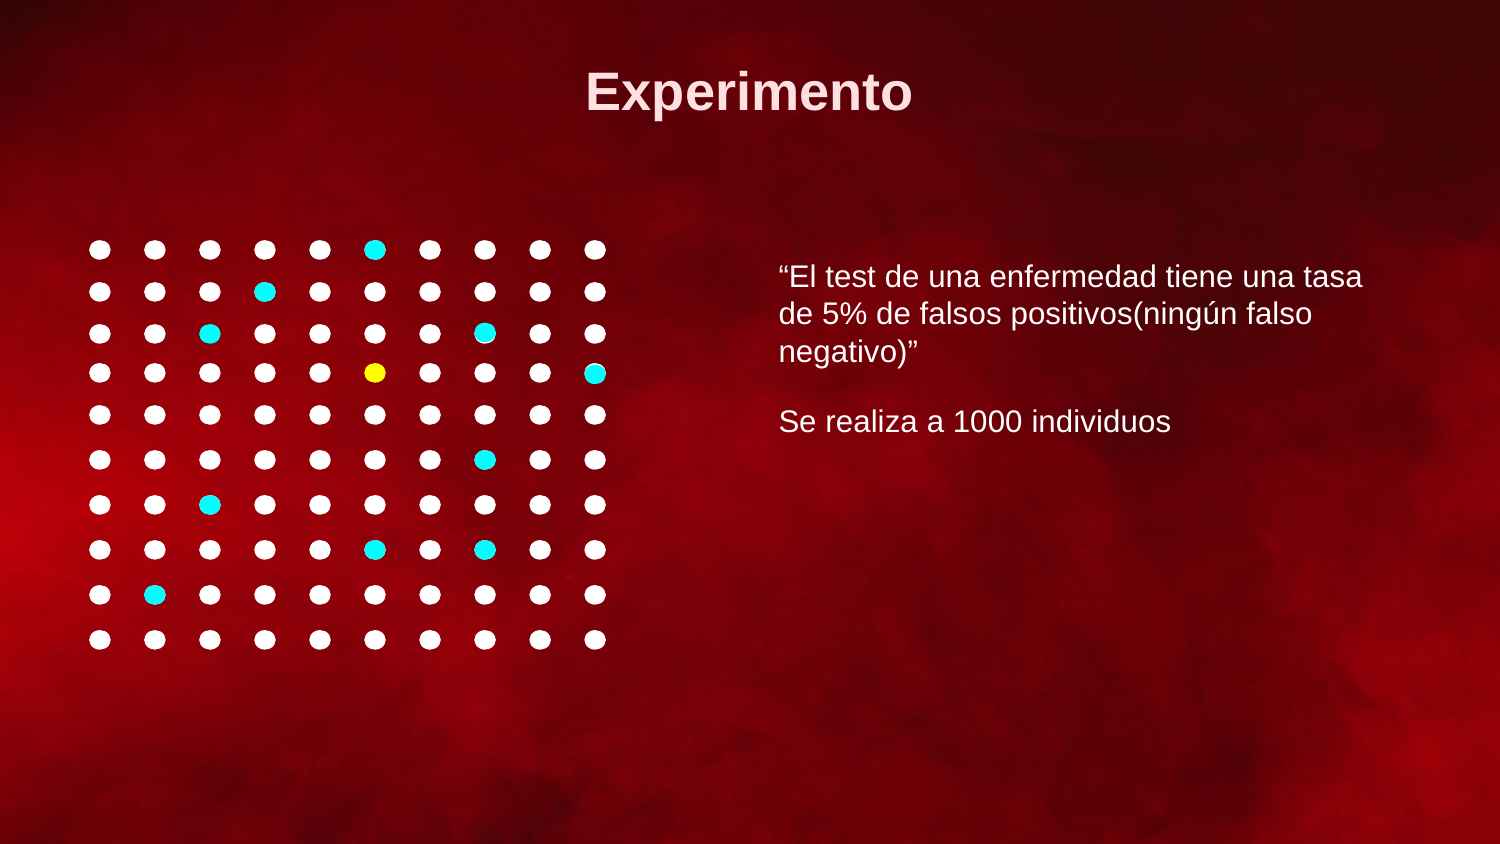

# Experimento

“El test de una enfermedad tiene una tasa de 5% de falsos positivos(ningún falso negativo)”
Se realiza a 1000 individuos